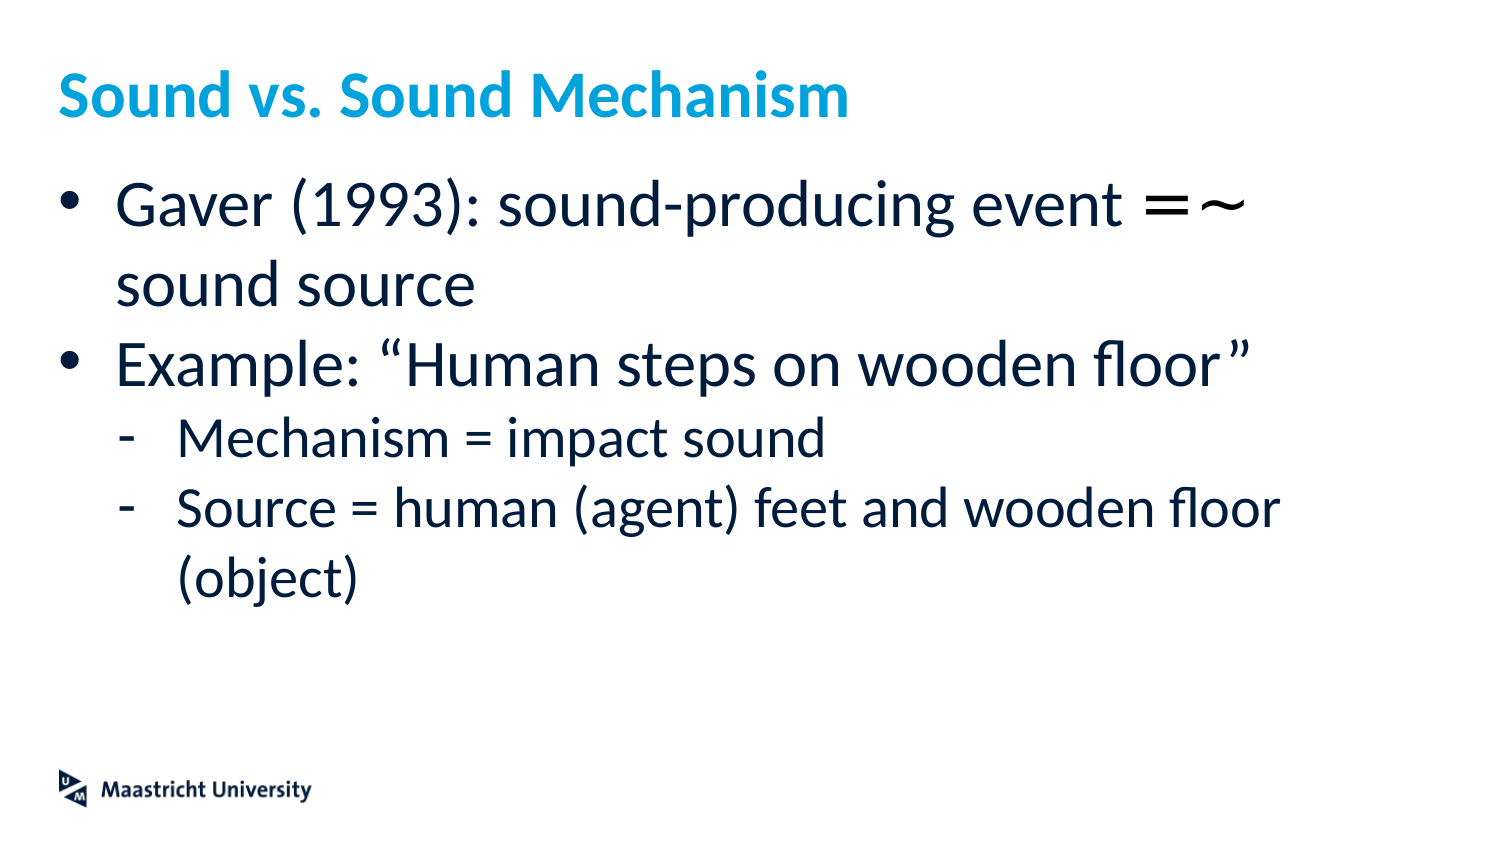

# Sound vs. Sound Mechanism
Gaver (1993): sound-producing event =~ sound source
Example: “Human steps on wooden floor”
Mechanism = impact sound
Source = human (agent) feet and wooden floor (object)